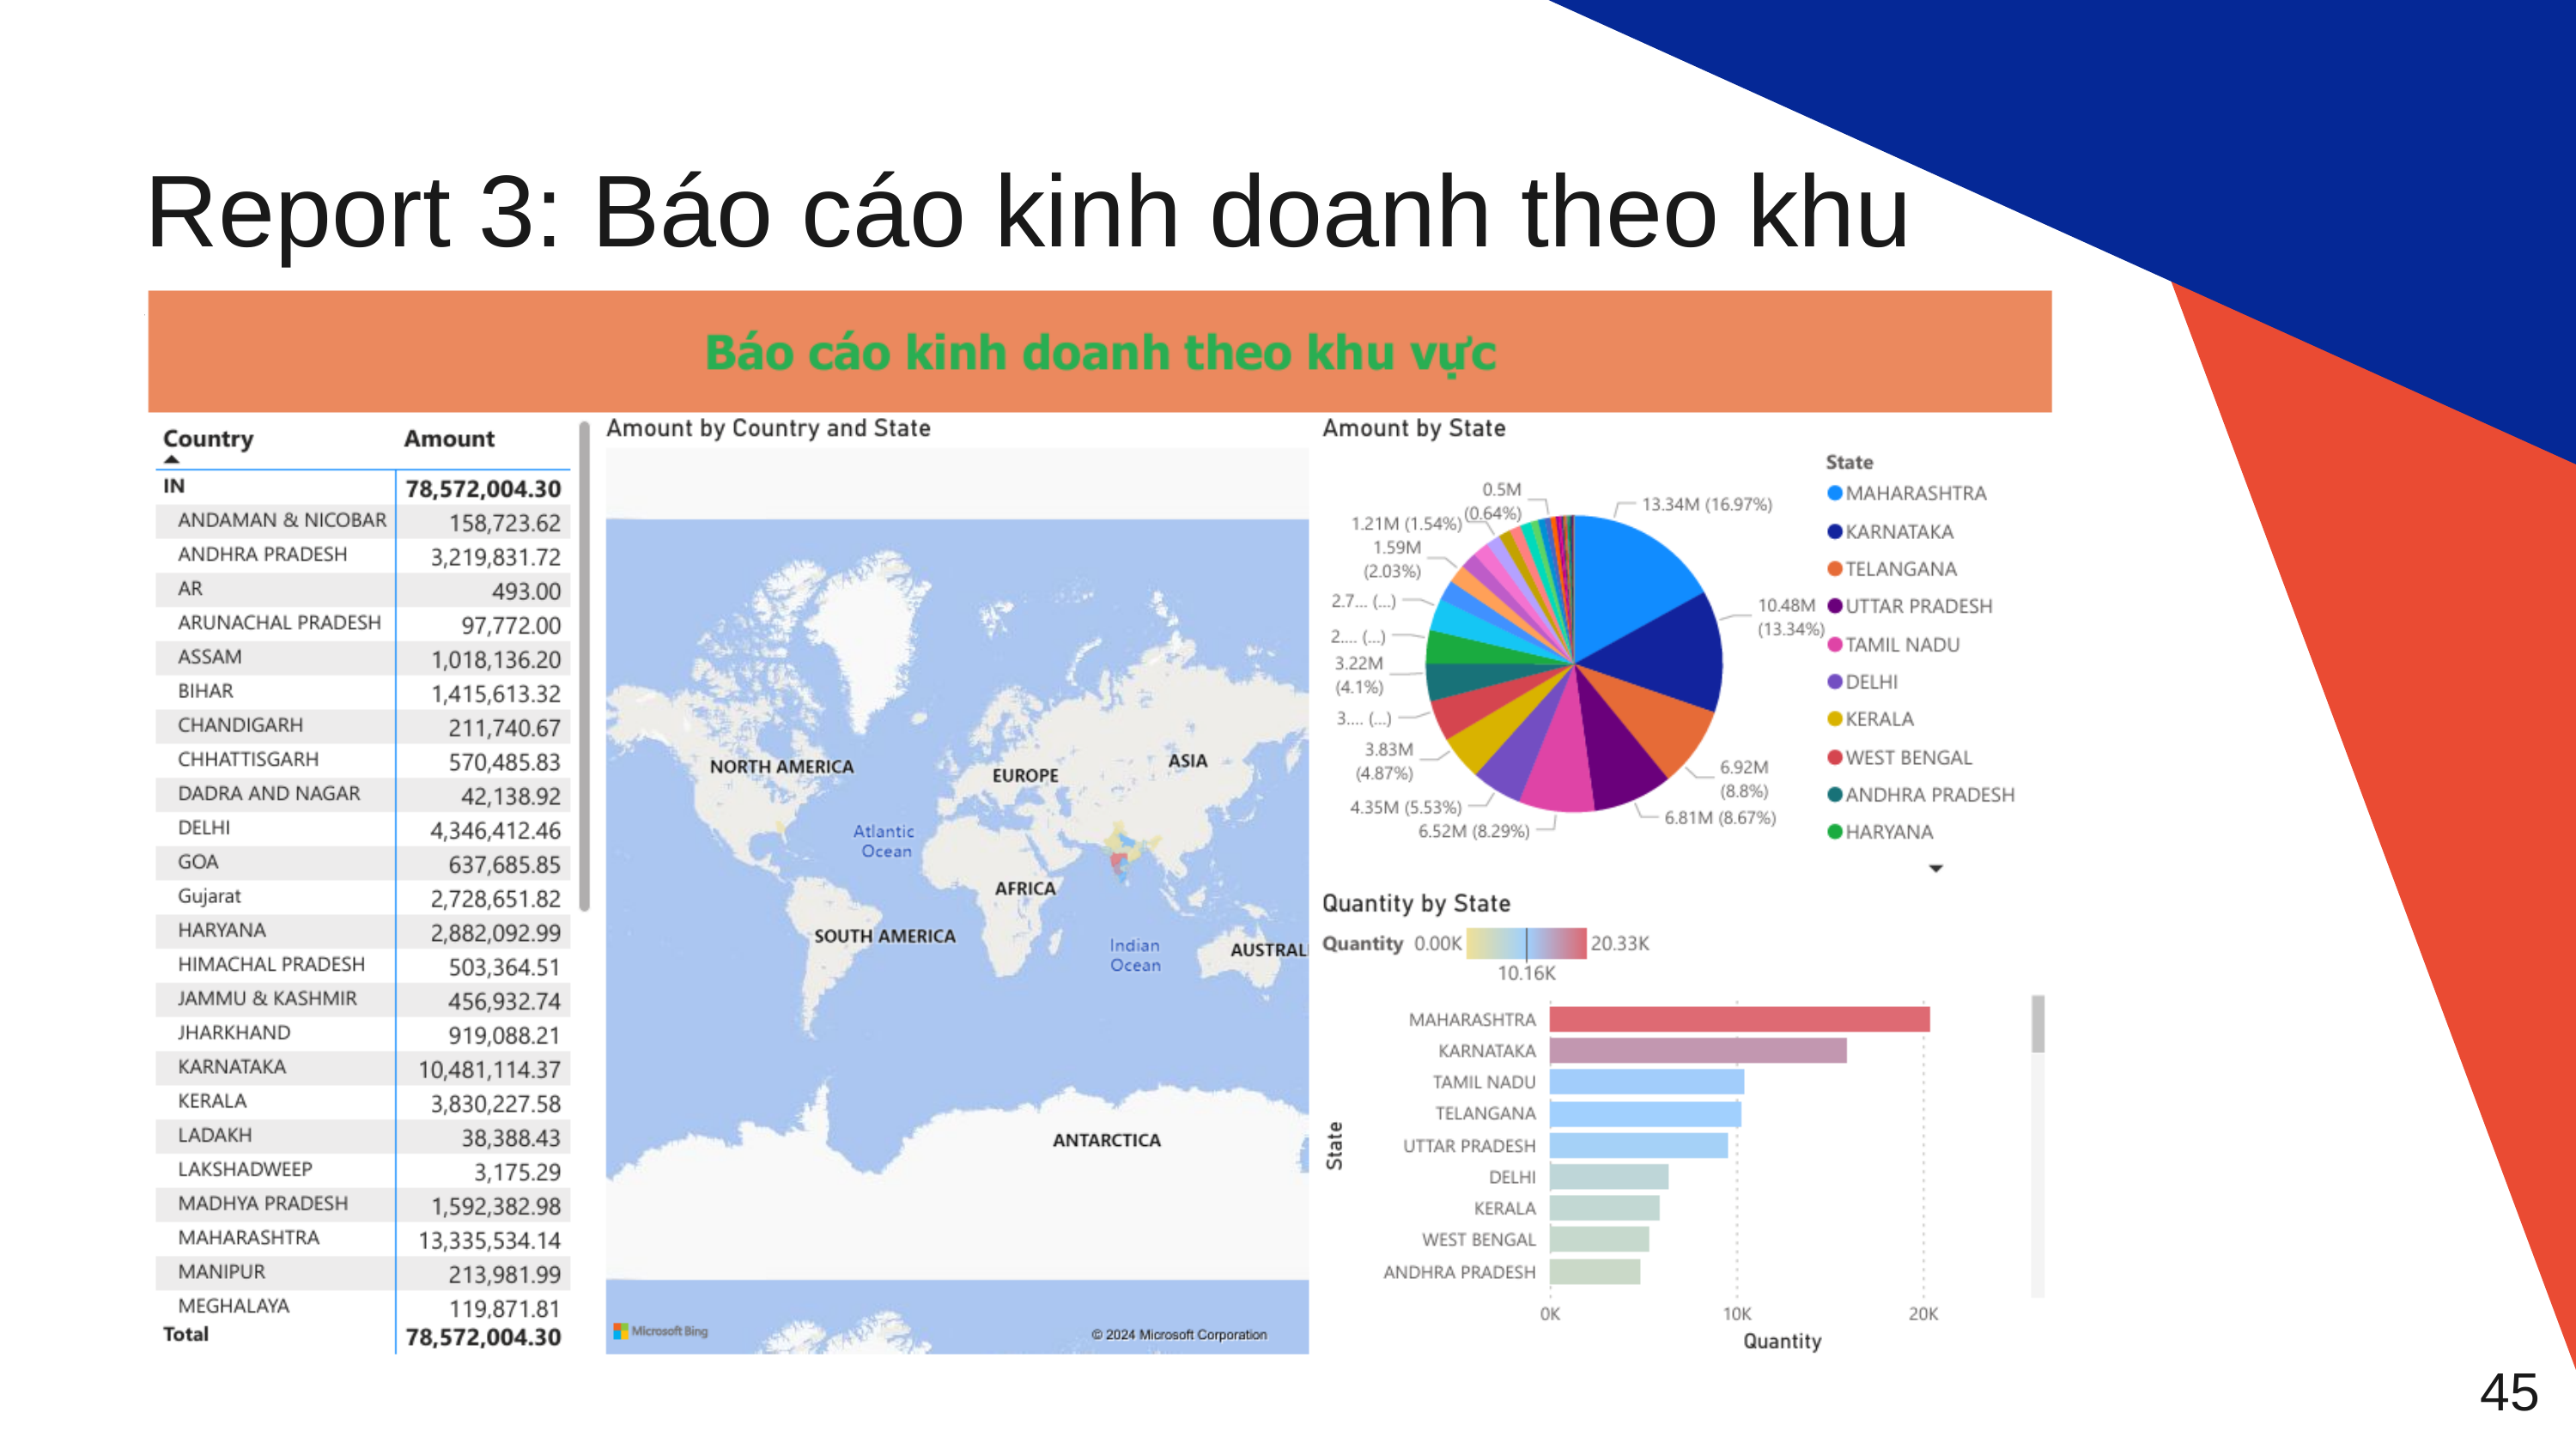

Report 3: Báo cáo kinh doanh theo khu vực

45